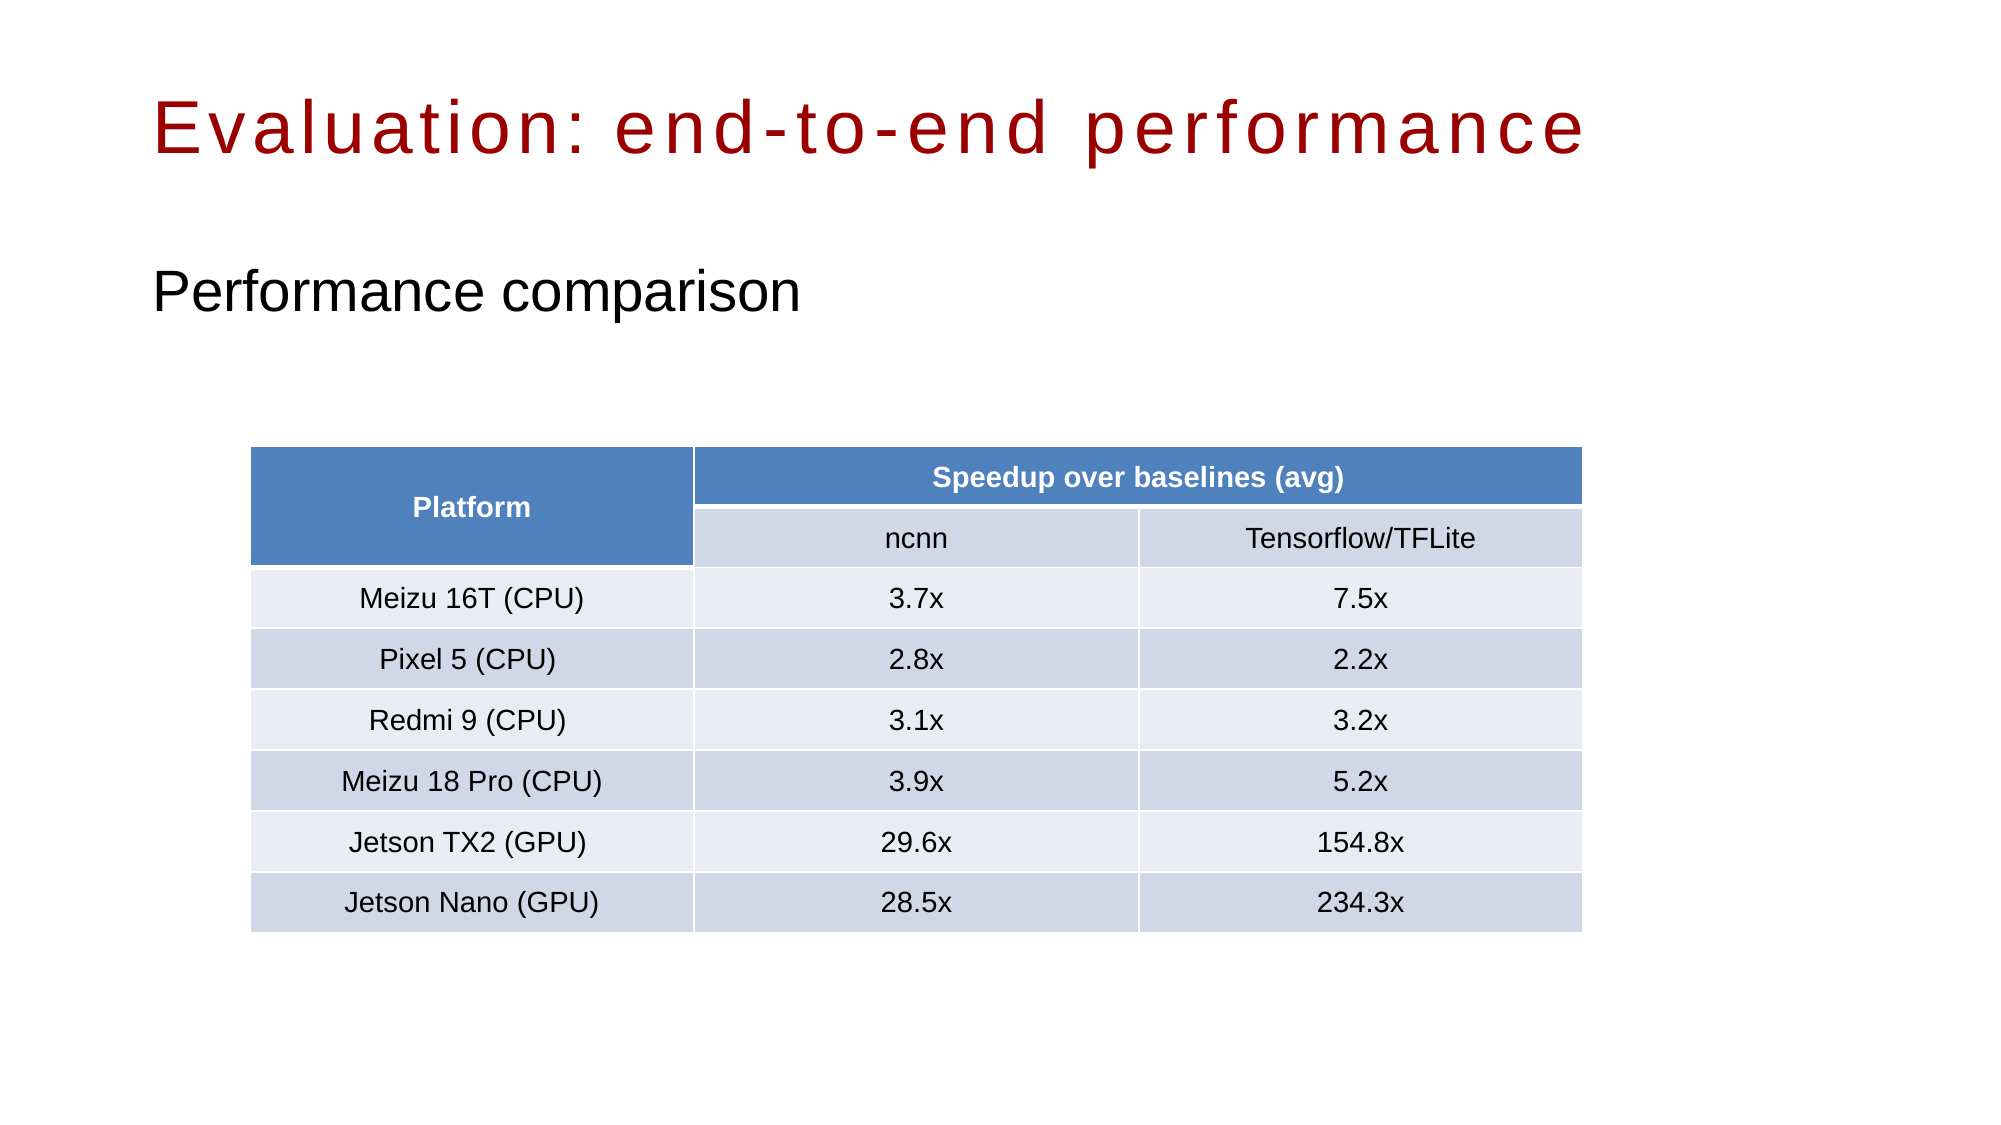

# Evaluation: end-to-end performance
Performance comparison
| Platform | Speedup over baselines (avg) |  |
| --- | --- | --- |
| Platform | ncnn | Tensorflow/TFLite |
| Meizu 16T (CPU) | 3.7x | 7.5x |
| Pixel 5 (CPU) | 2.8x | 2.2x |
| Redmi 9 (CPU) | 3.1x | 3.2x |
| Meizu 18 Pro (CPU) | 3.9x | 5.2x |
| Jetson TX2 (GPU) | 29.6x | 154.8x |
| Jetson Nano (GPU) | 28.5x | 234.3x |